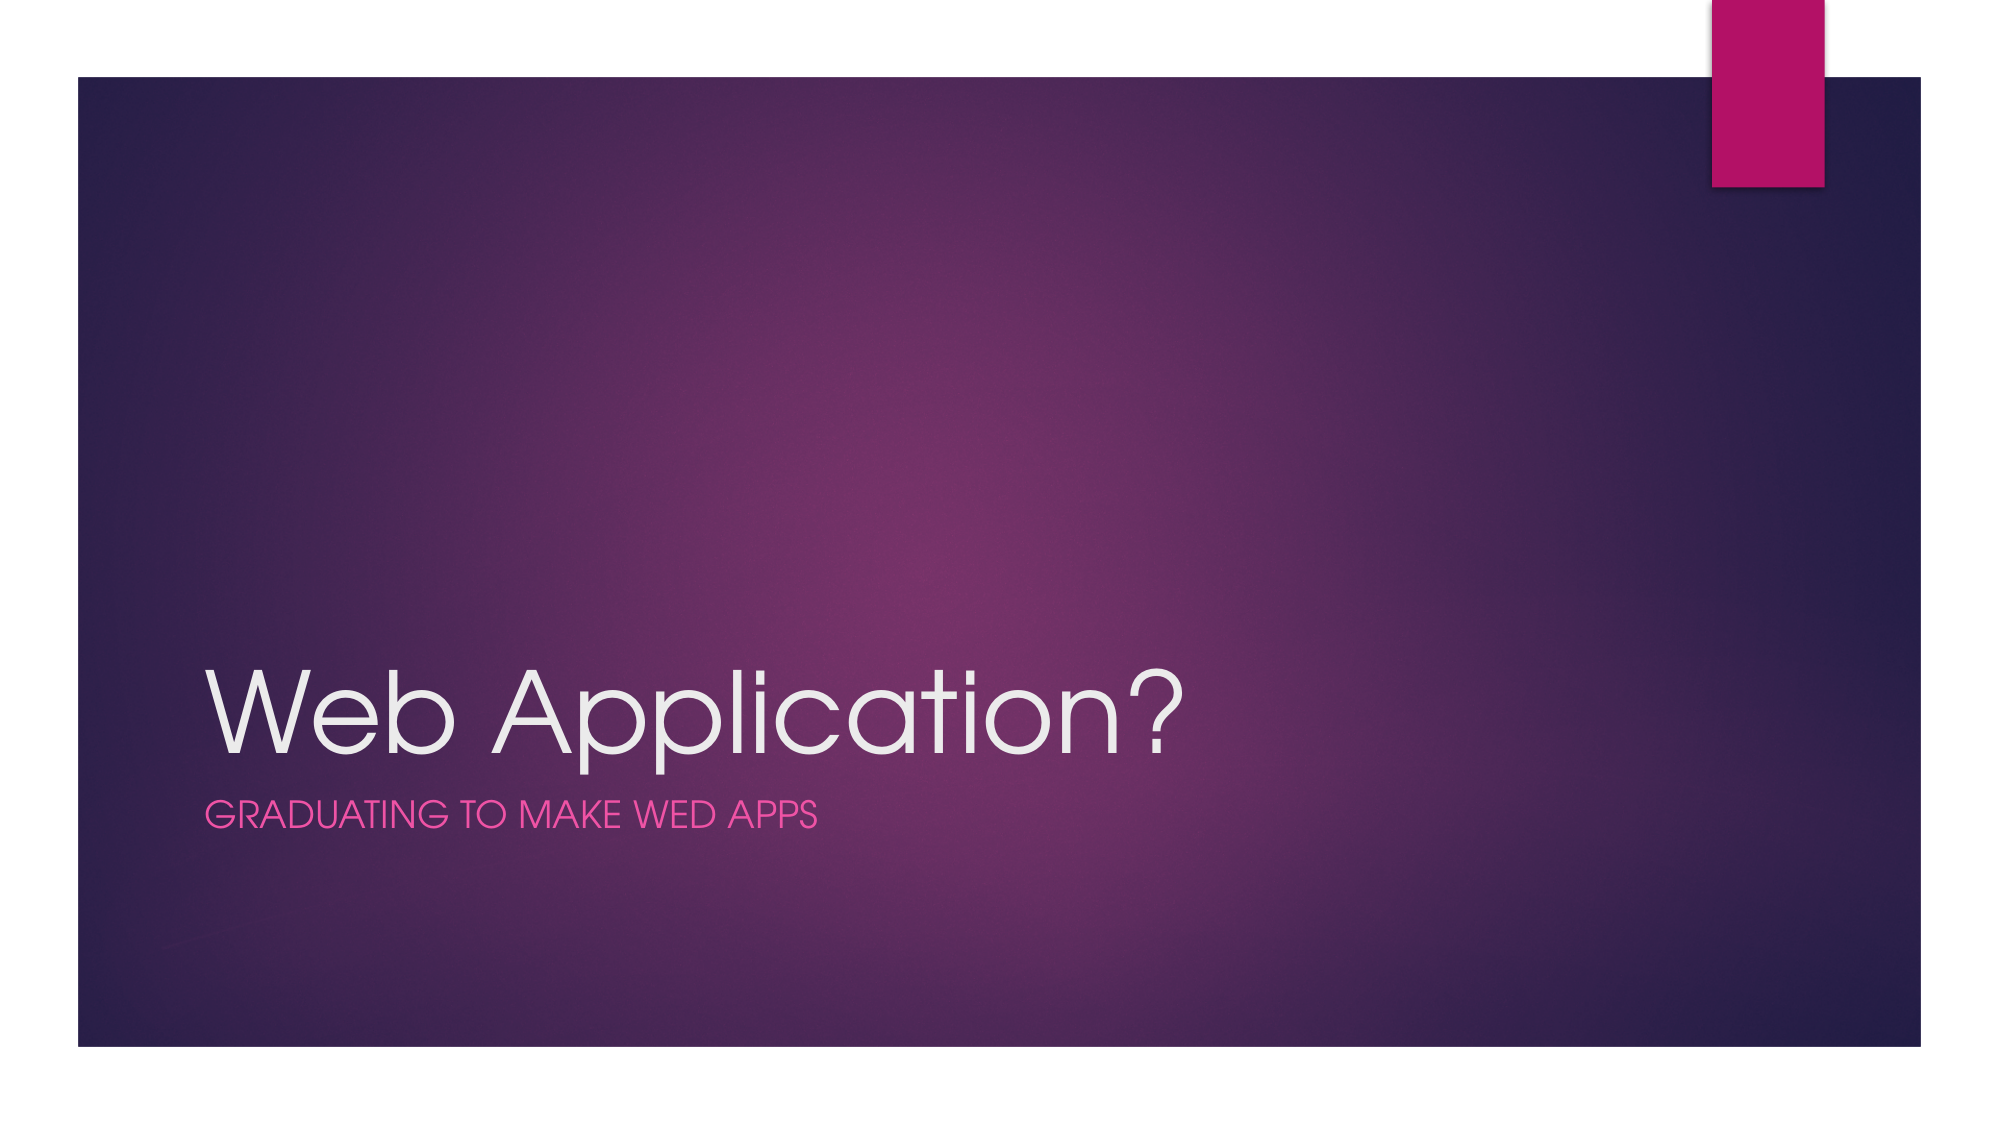

# Web Application?
GraduatIng TO make Wed apps